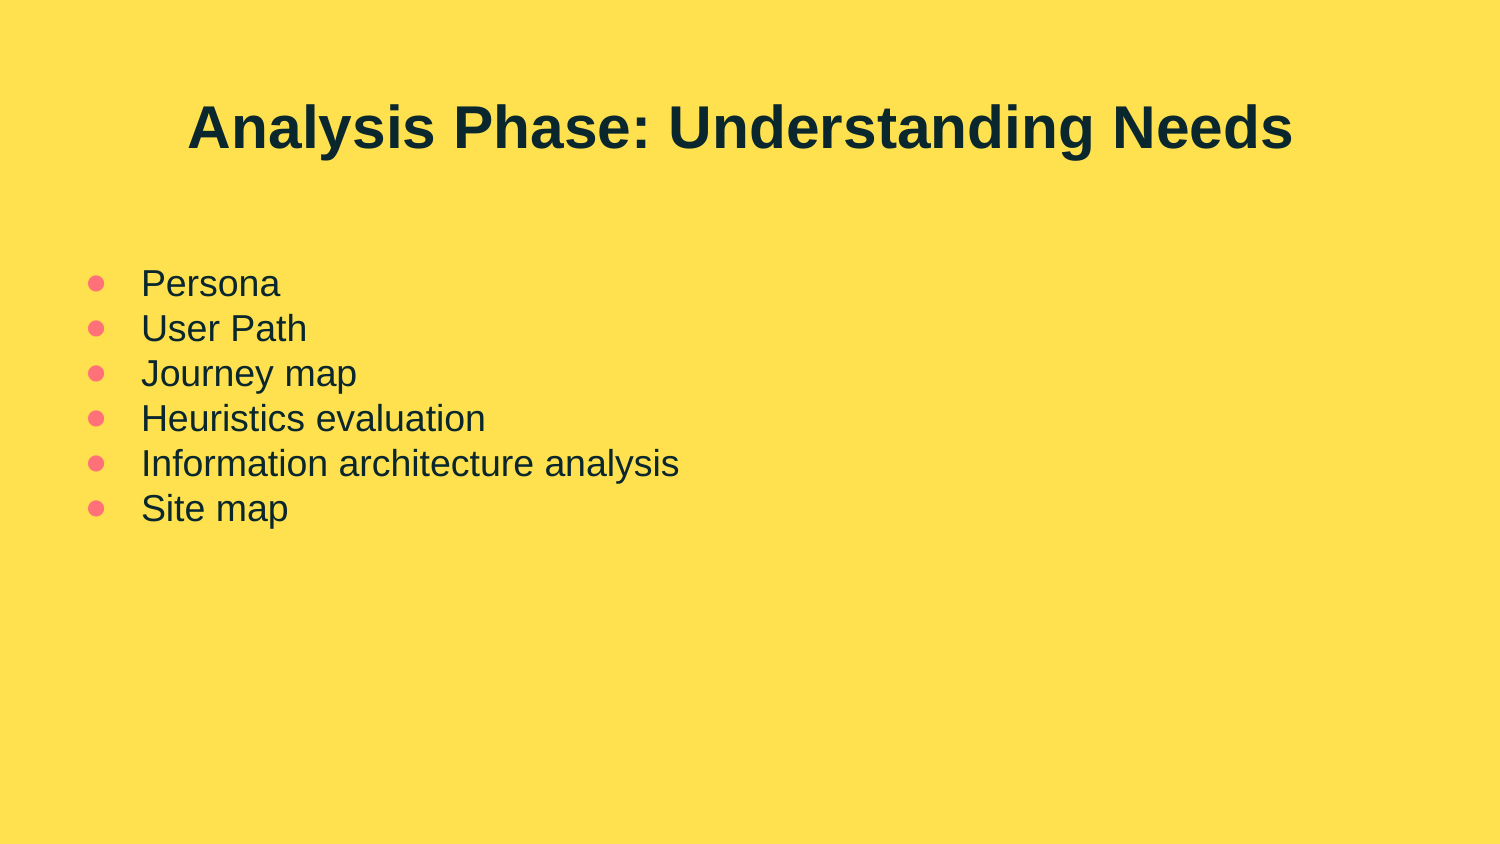

# Analysis Phase: Understanding Needs

Persona
User Path
Journey map
Heuristics evaluation
Information architecture analysis
Site map